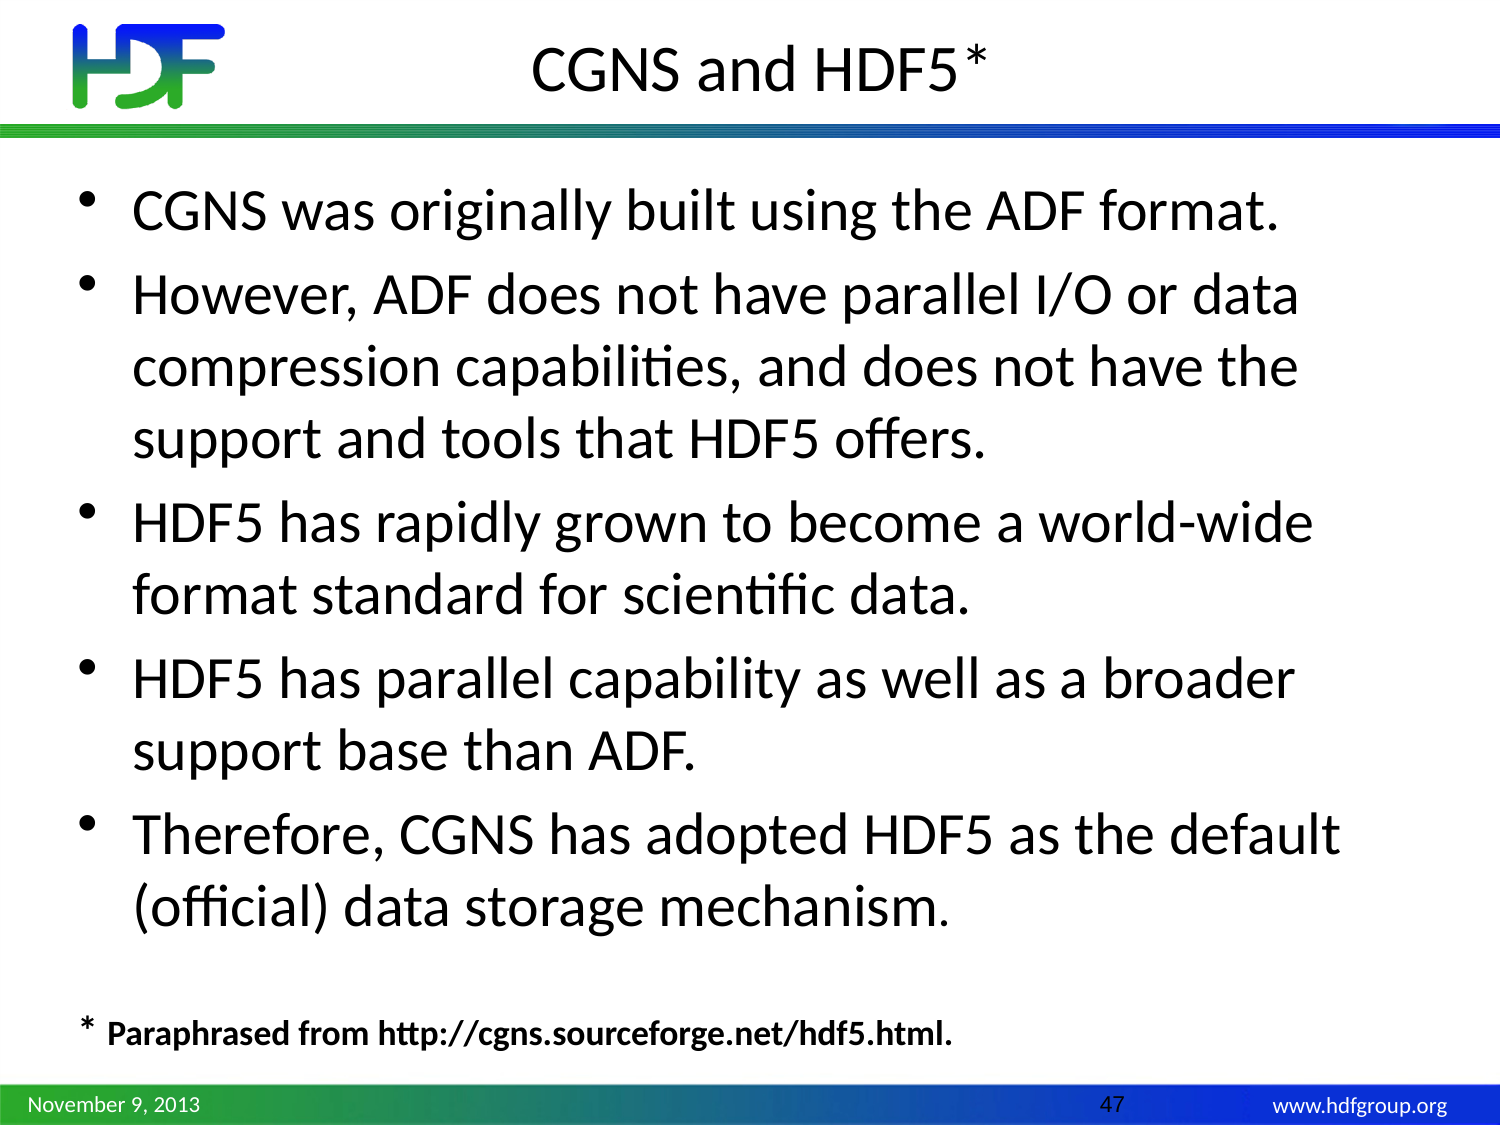

# CGNS and HDF5*
CGNS was originally built using the ADF format.
However, ADF does not have parallel I/O or data compression capabilities, and does not have the support and tools that HDF5 offers.
HDF5 has rapidly grown to become a world-wide format standard for scientific data.
HDF5 has parallel capability as well as a broader support base than ADF.
Therefore, CGNS has adopted HDF5 as the default (official) data storage mechanism.

* Paraphrased from http://cgns.sourceforge.net/hdf5.html.
November 9, 2013
47